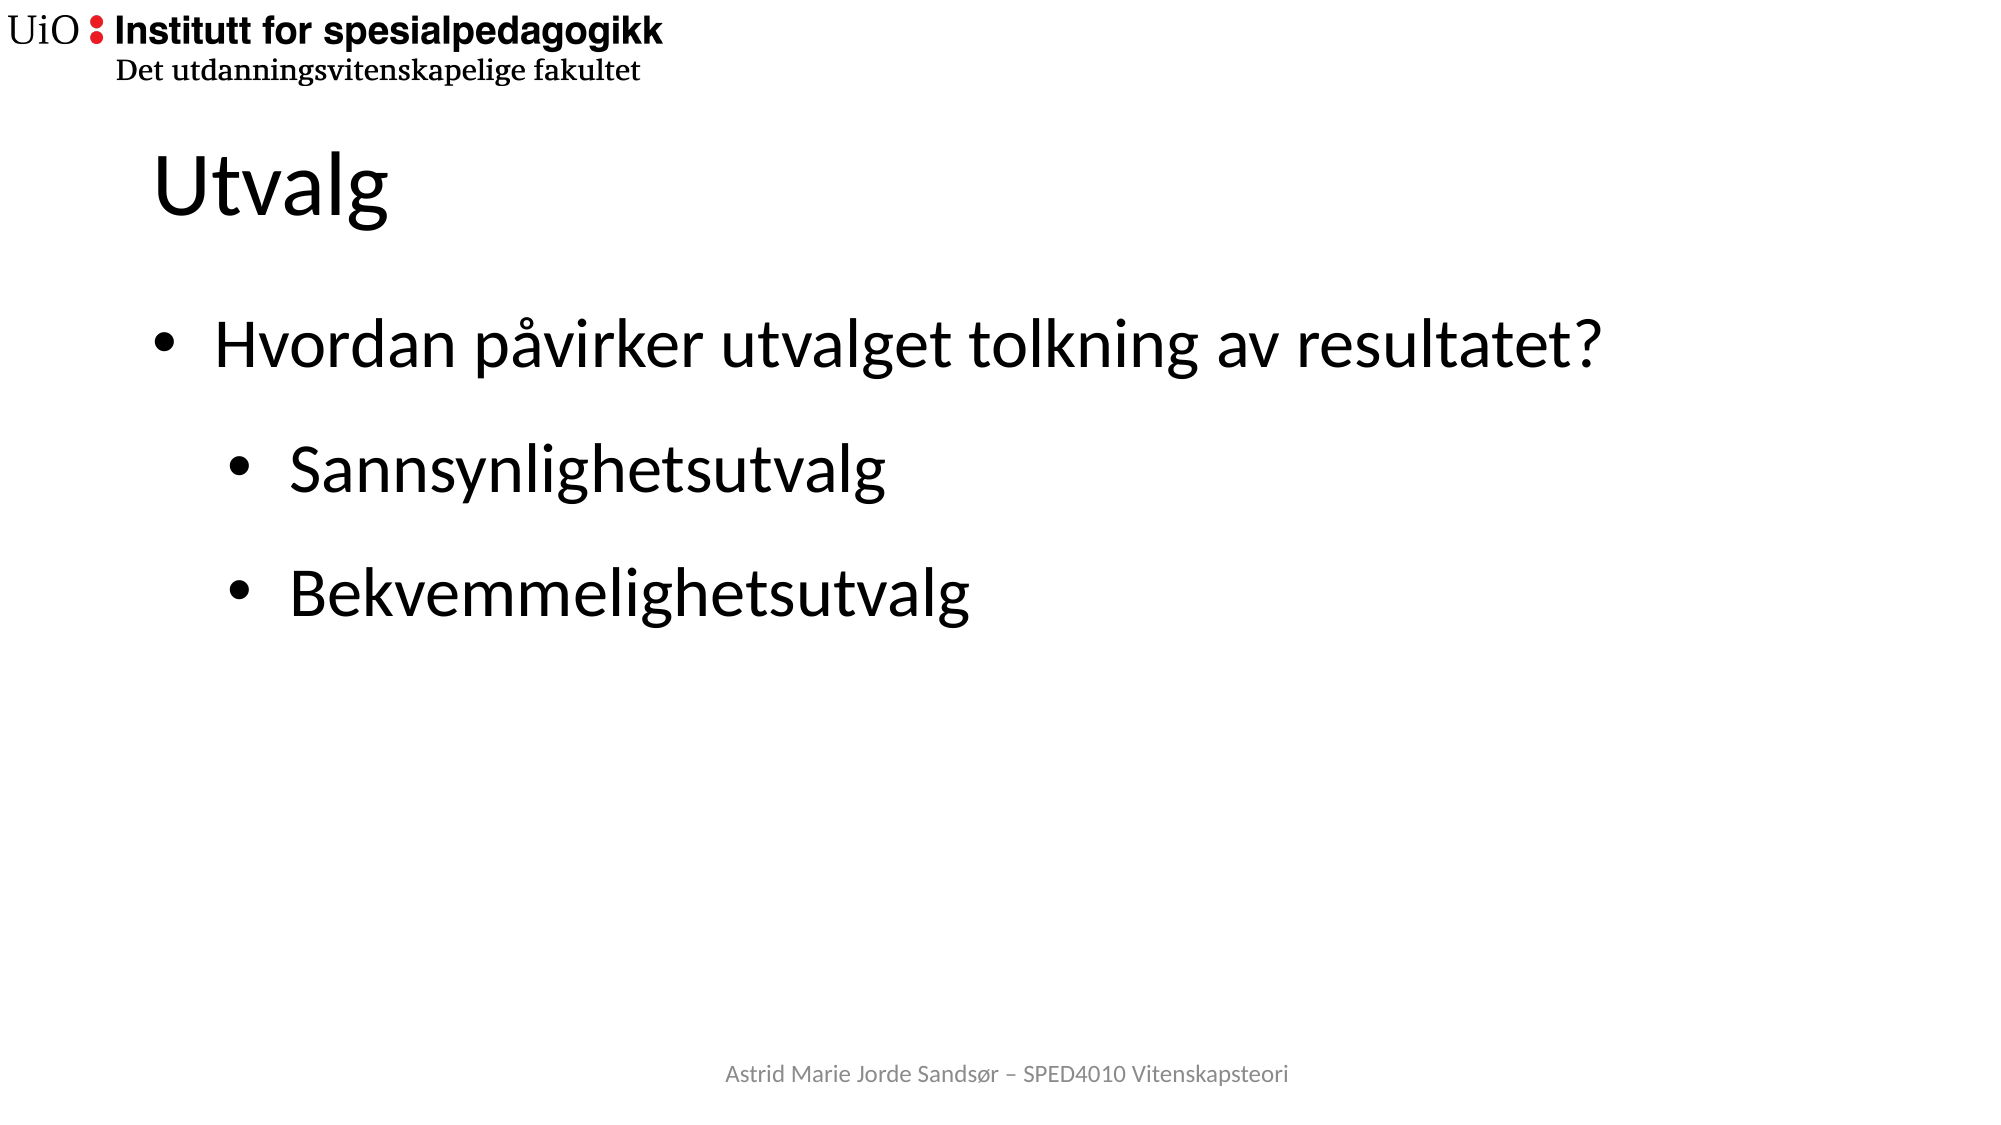

# Utvalg
Hvordan påvirker utvalget tolkning av resultatet?
Sannsynlighetsutvalg
Bekvemmelighetsutvalg

Astrid Marie Jorde Sandsør – SPED4010 Vitenskapsteori